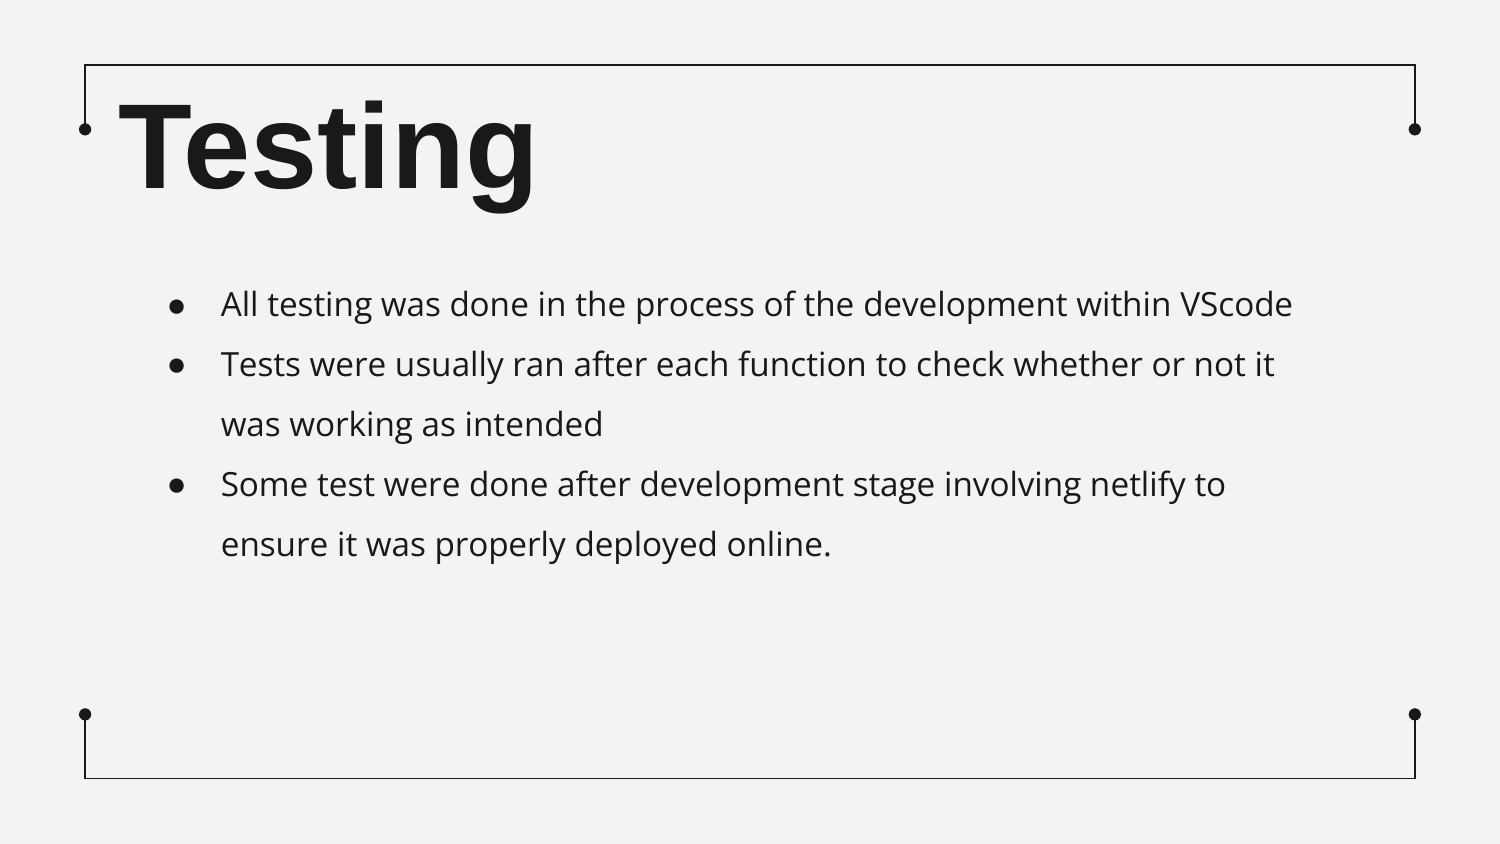

Testing
All testing was done in the process of the development within VScode
Tests were usually ran after each function to check whether or not it was working as intended
Some test were done after development stage involving netlify to ensure it was properly deployed online.